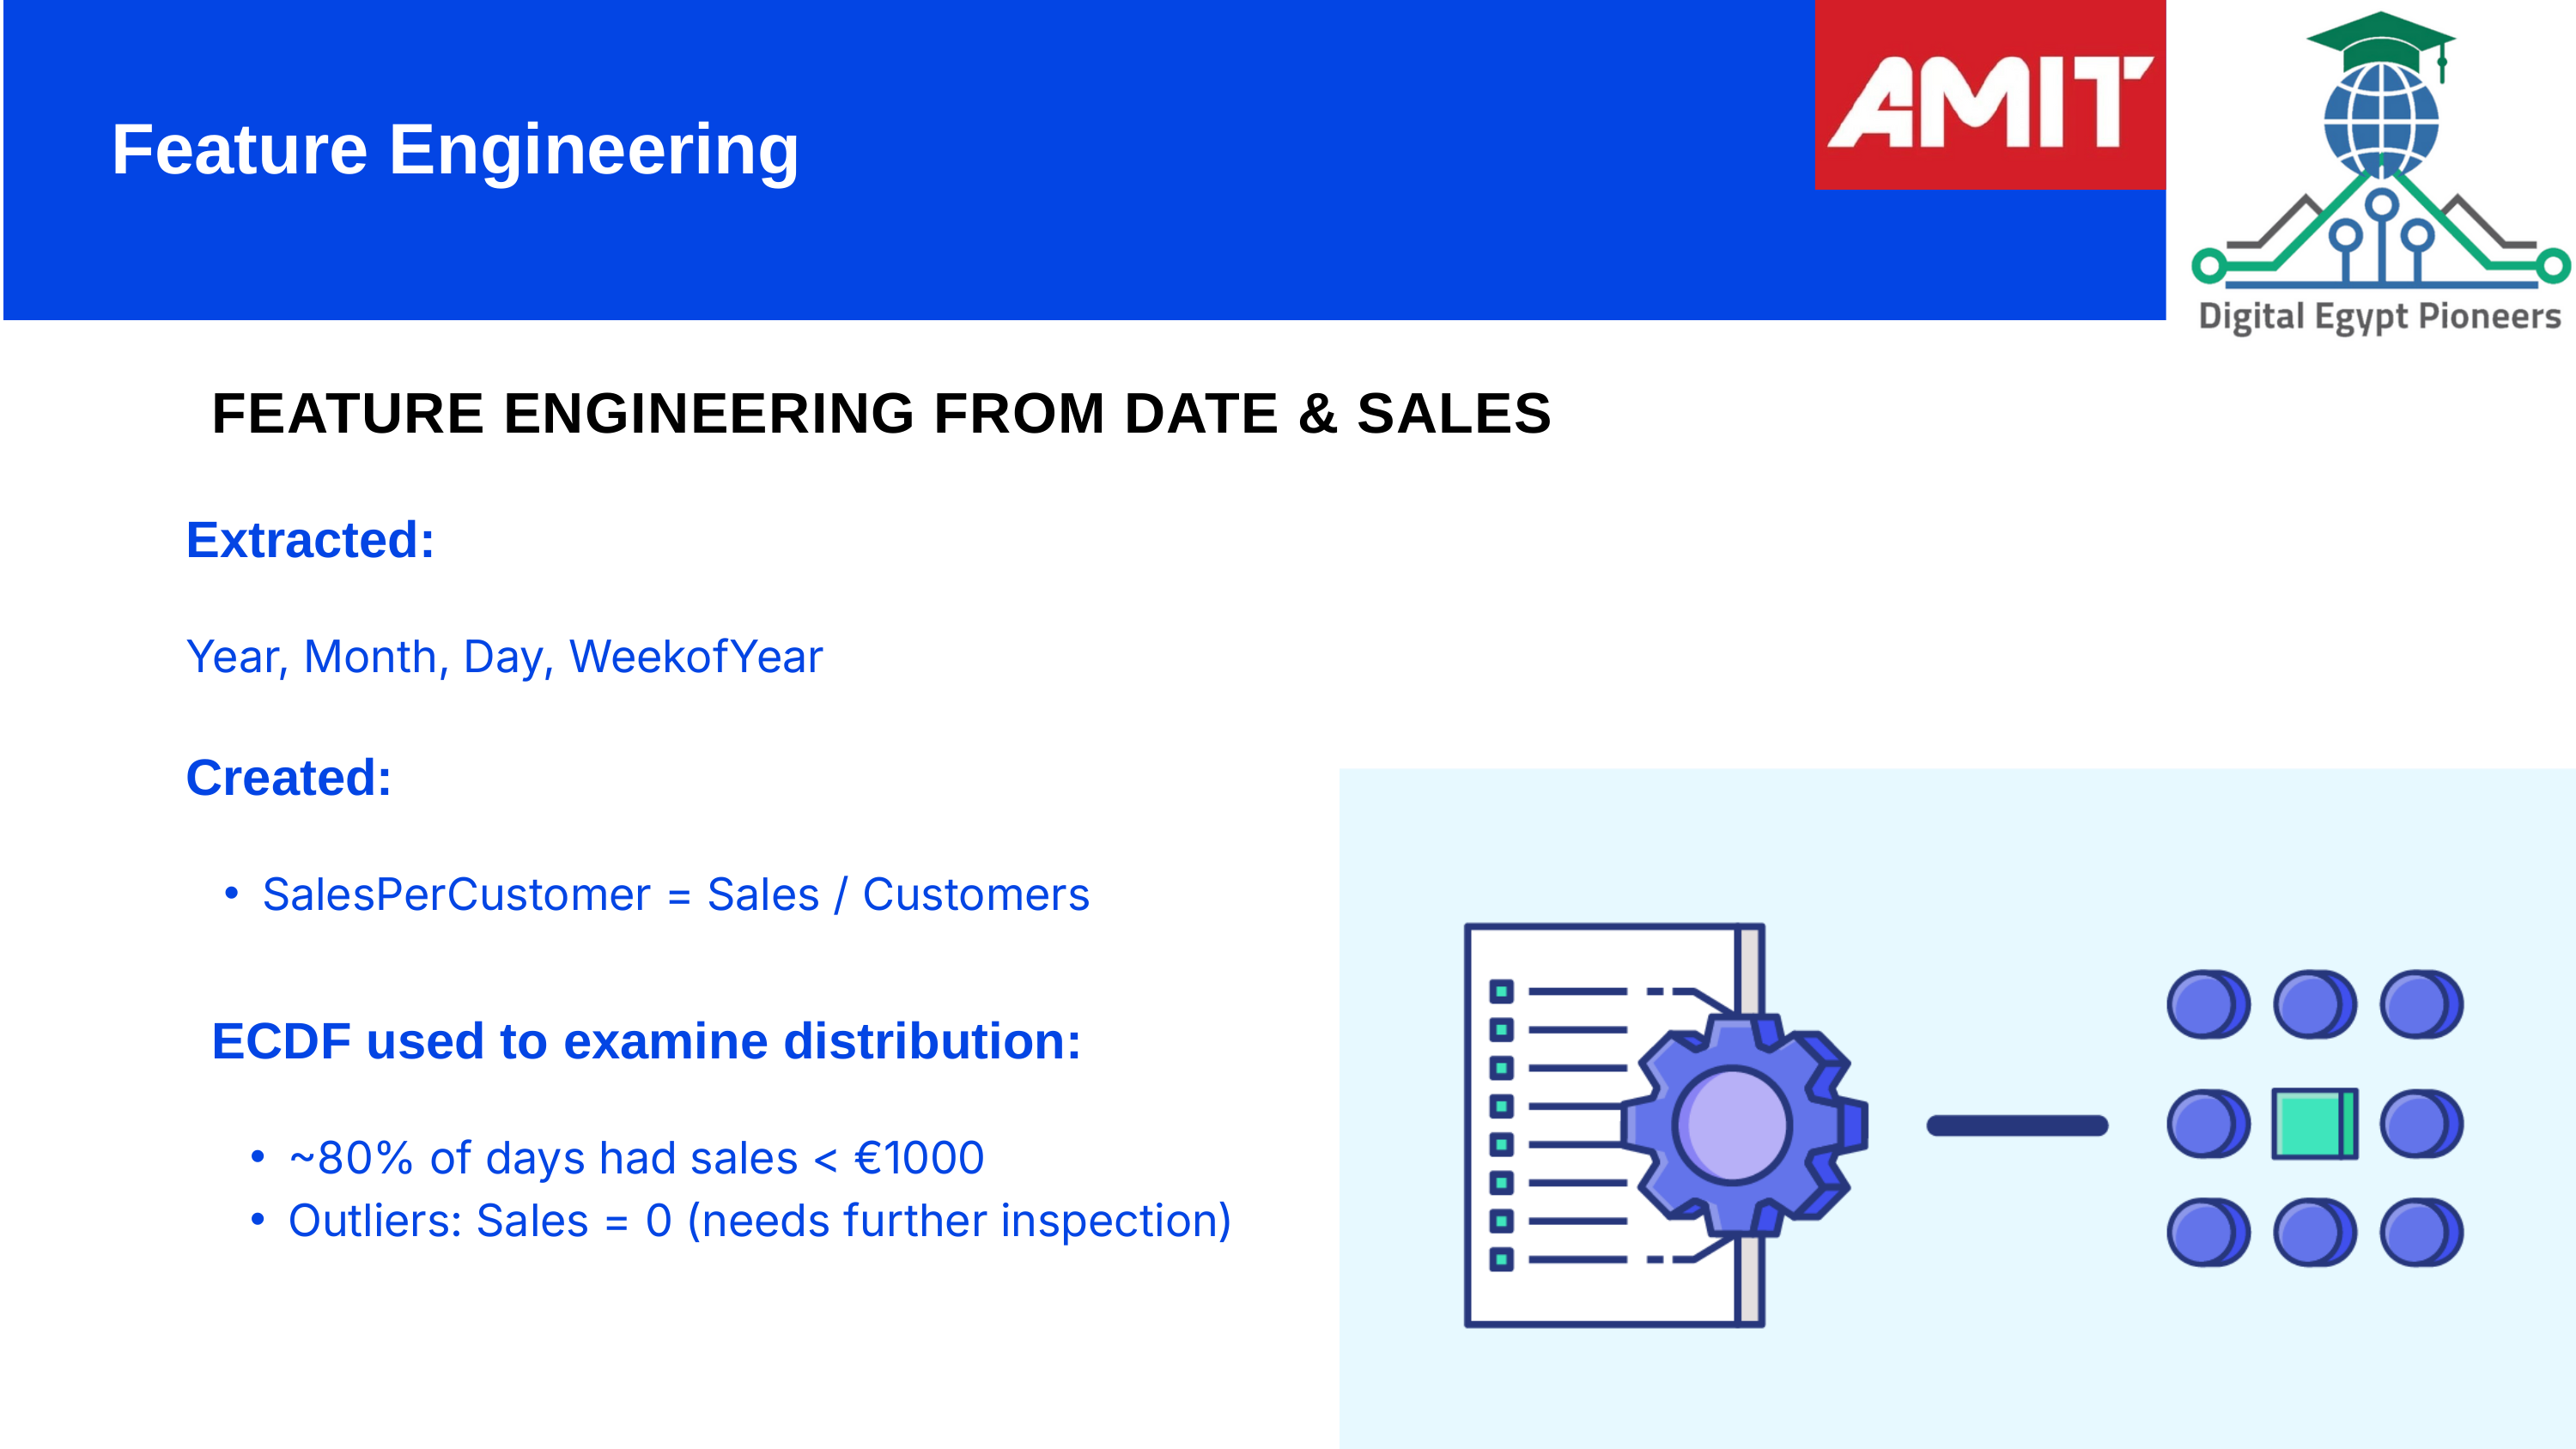

Feature Engineering

FEATURE ENGINEERING FROM DATE & SALES
Extracted:

Year, Month, Day, WeekofYear
Created:

SalesPerCustomer = Sales / Customers

ECDF used to examine distribution:

~80% of days had sales < €1000
Outliers: Sales = 0 (needs further inspection)